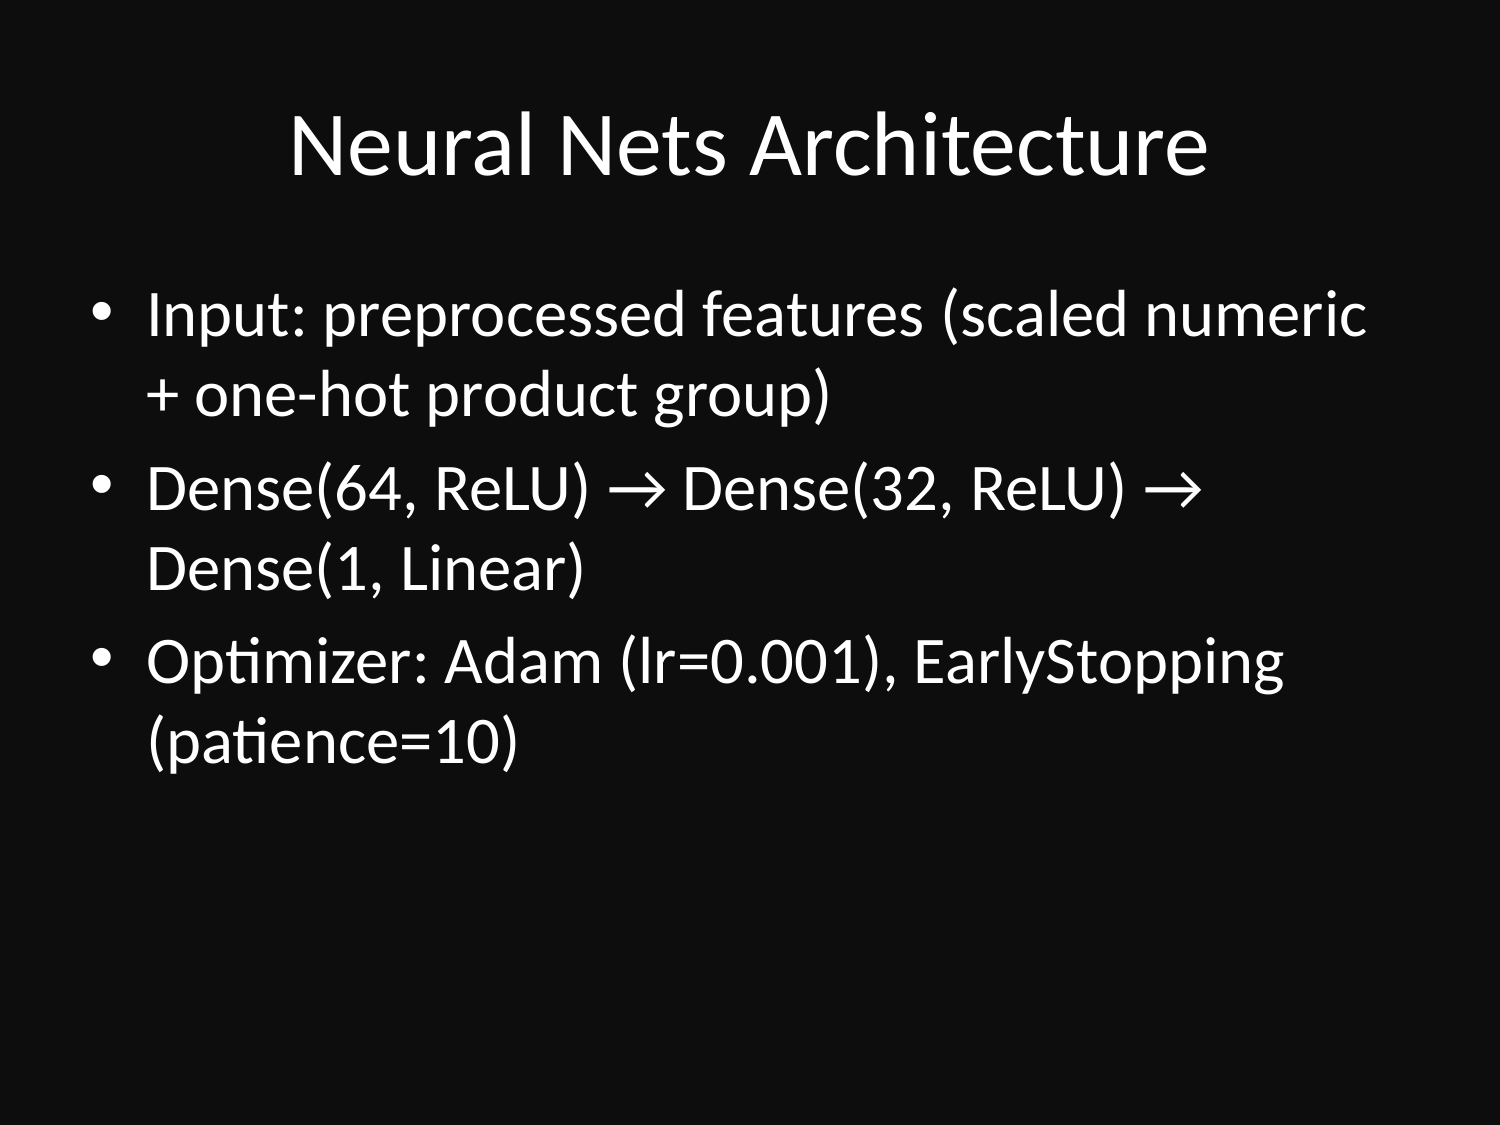

# Neural Nets Architecture
Input: preprocessed features (scaled numeric + one-hot product group)
Dense(64, ReLU) → Dense(32, ReLU) → Dense(1, Linear)
Optimizer: Adam (lr=0.001), EarlyStopping (patience=10)